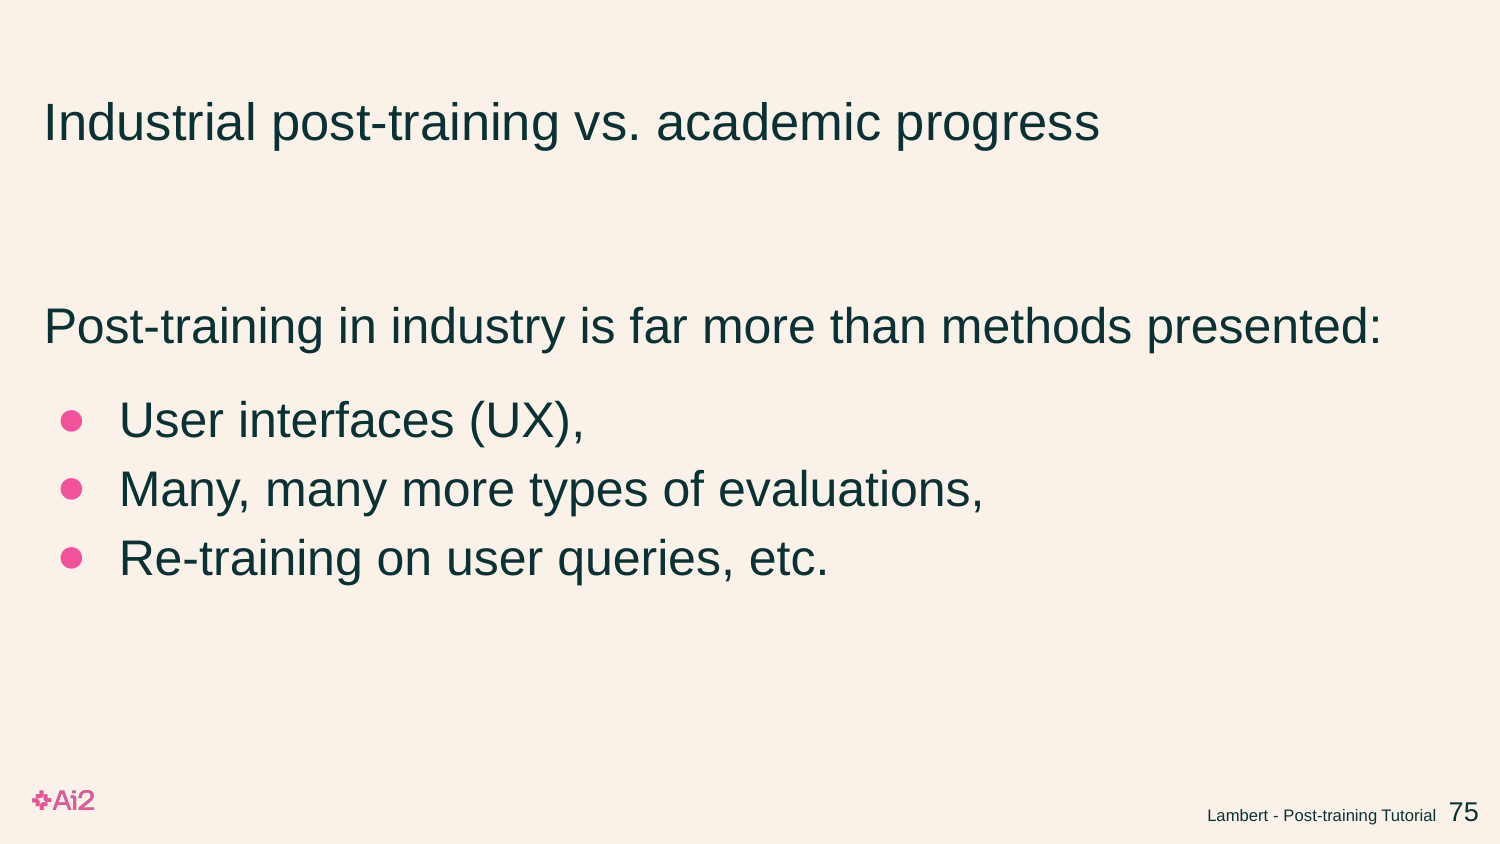

# Industrial post-training vs. academic progress
Post-training in industry is far more than methods presented:
User interfaces (UX),
Many, many more types of evaluations,
Re-training on user queries, etc.
Lambert - Post-training Tutorial   75